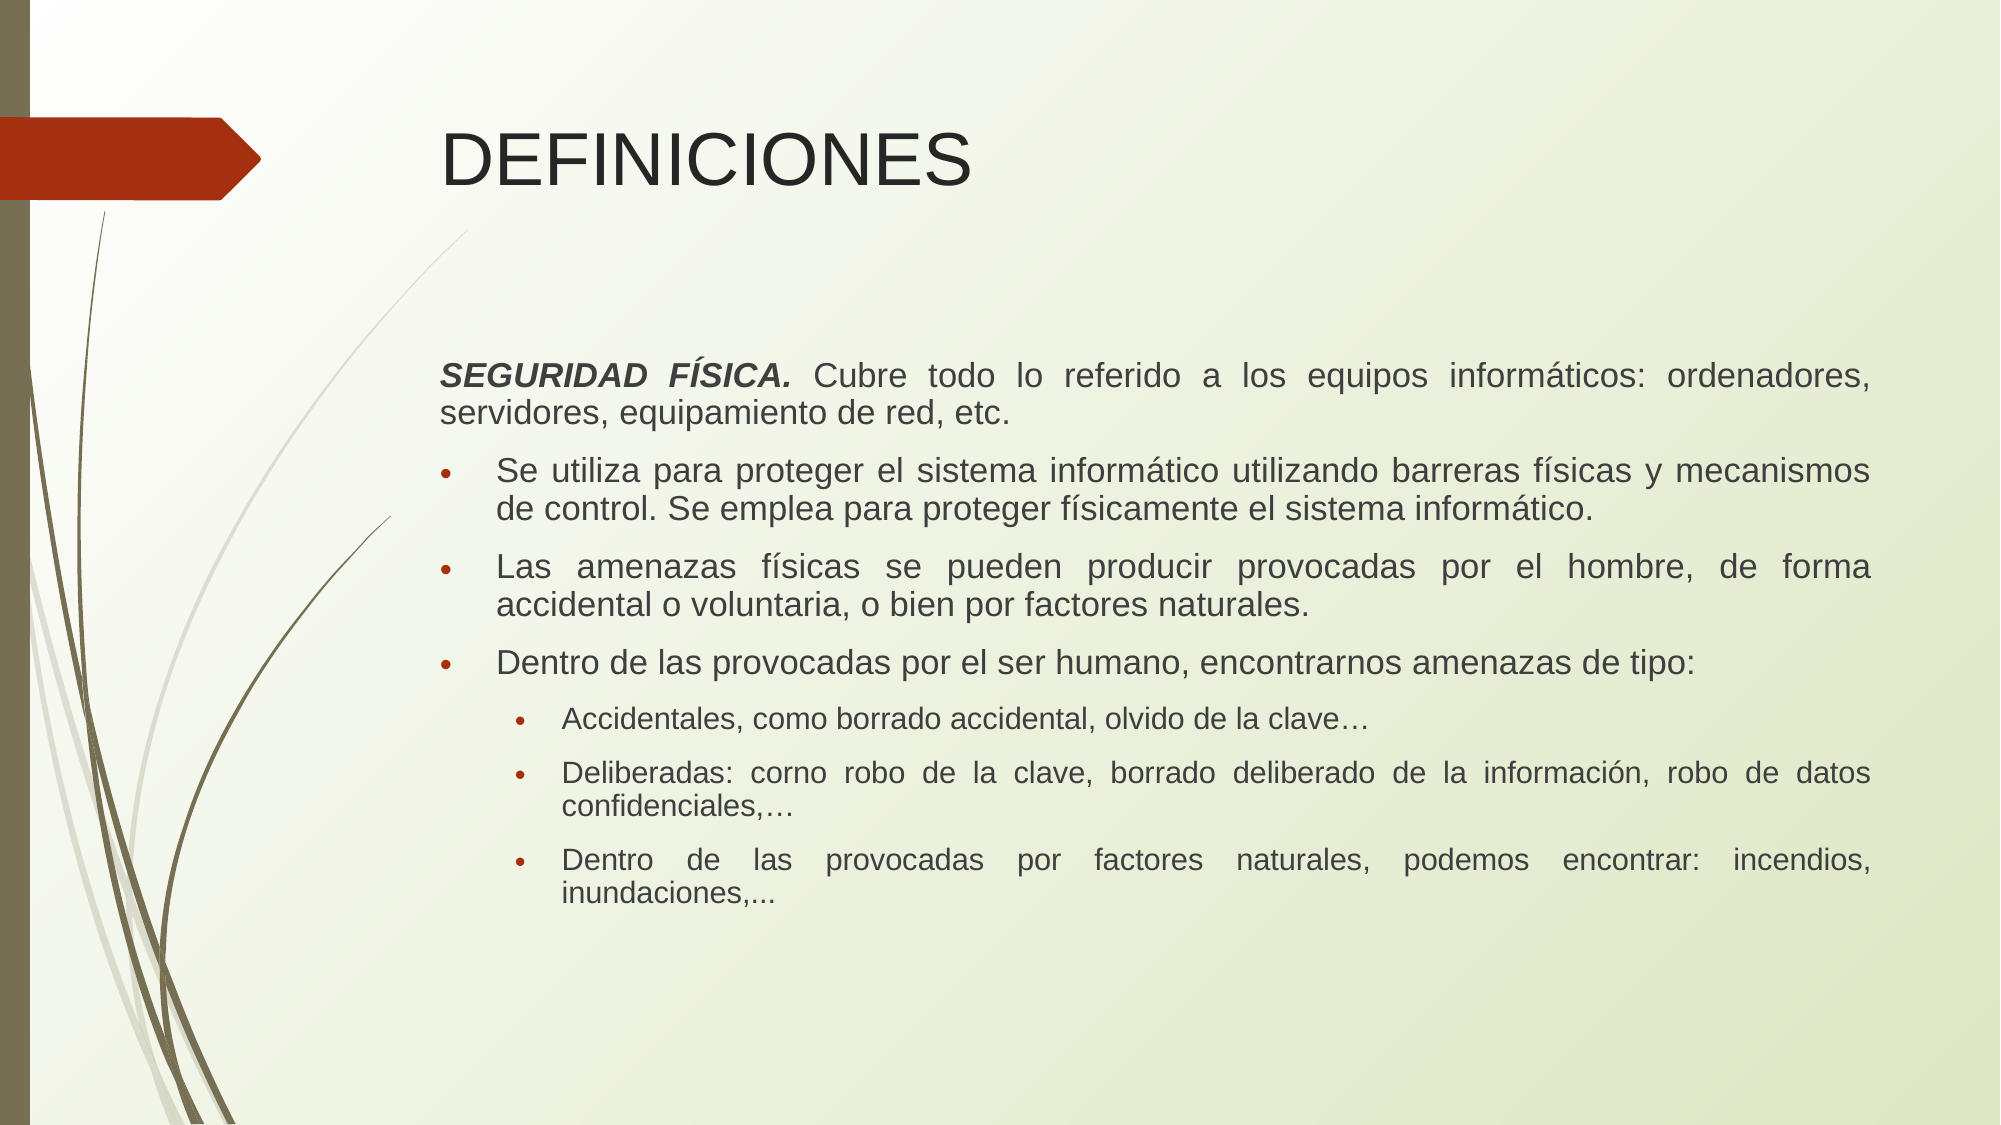

# DEFINICIONES
SEGURIDAD FÍSICA. Cubre todo lo referido a los equipos informáticos: ordenadores, servidores, equipamiento de red, etc.
Se utiliza para proteger el sistema informático utilizando barreras físicas y mecanismos de control. Se emplea para proteger físicamente el sistema informático.
Las amenazas físicas se pueden producir provocadas por el hombre, de forma accidental o voluntaria, o bien por factores naturales.
Dentro de las provocadas por el ser humano, encontrarnos amenazas de tipo:
Accidentales, como borrado accidental, olvido de la clave…
Deliberadas: corno robo de la clave, borrado deliberado de la información, robo de datos confidenciales,…
Dentro de las provocadas por factores naturales, podemos encontrar: incendios, inundaciones,...